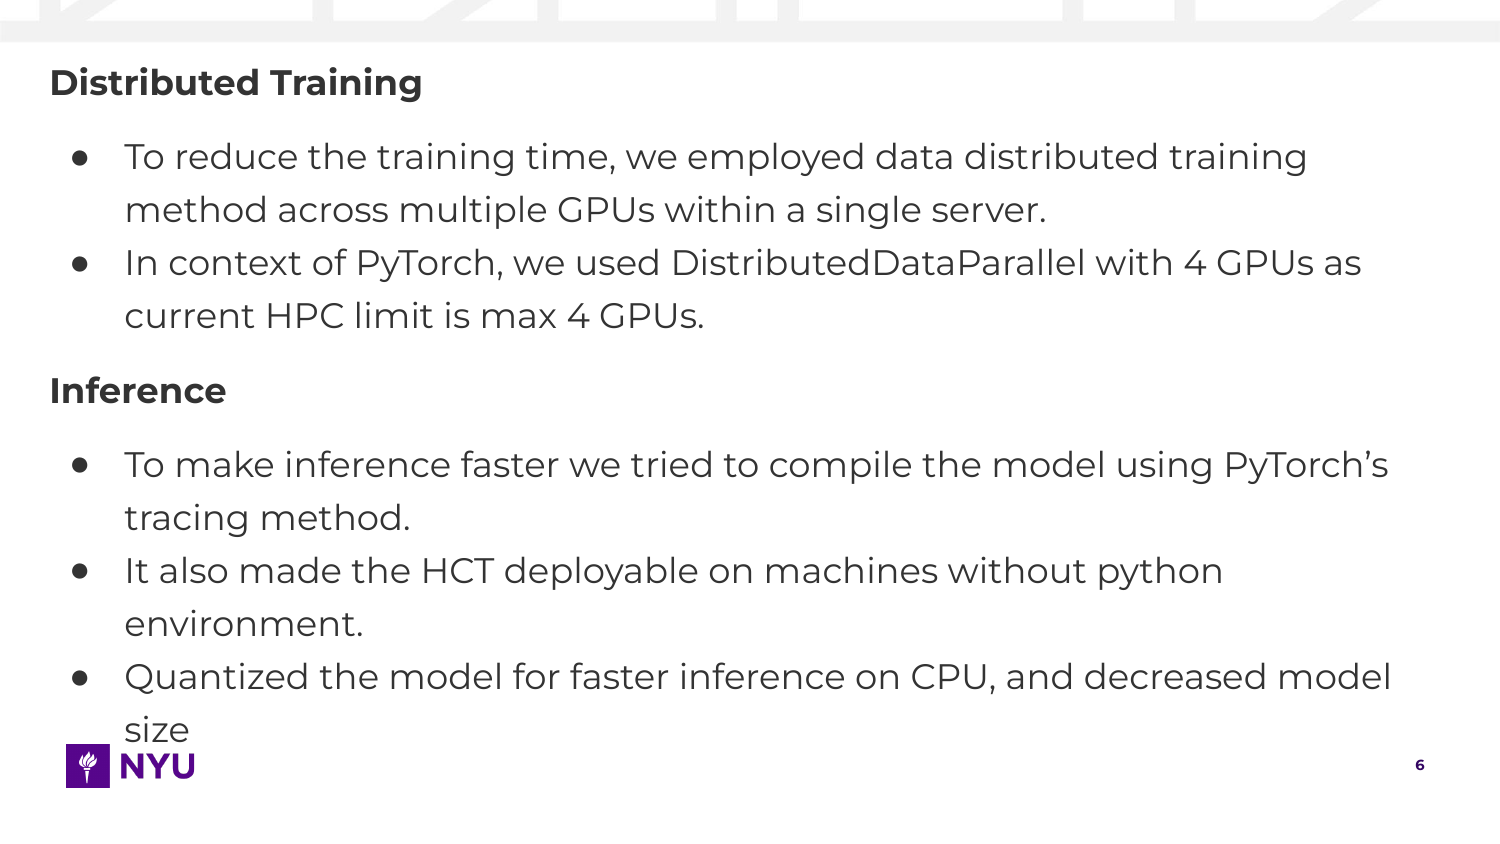

Distributed Training
To reduce the training time, we employed data distributed training method across multiple GPUs within a single server.
In context of PyTorch, we used DistributedDataParallel with 4 GPUs as current HPC limit is max 4 GPUs.
Inference
To make inference faster we tried to compile the model using PyTorch’s tracing method.
It also made the HCT deployable on machines without python environment.
Quantized the model for faster inference on CPU, and decreased model size